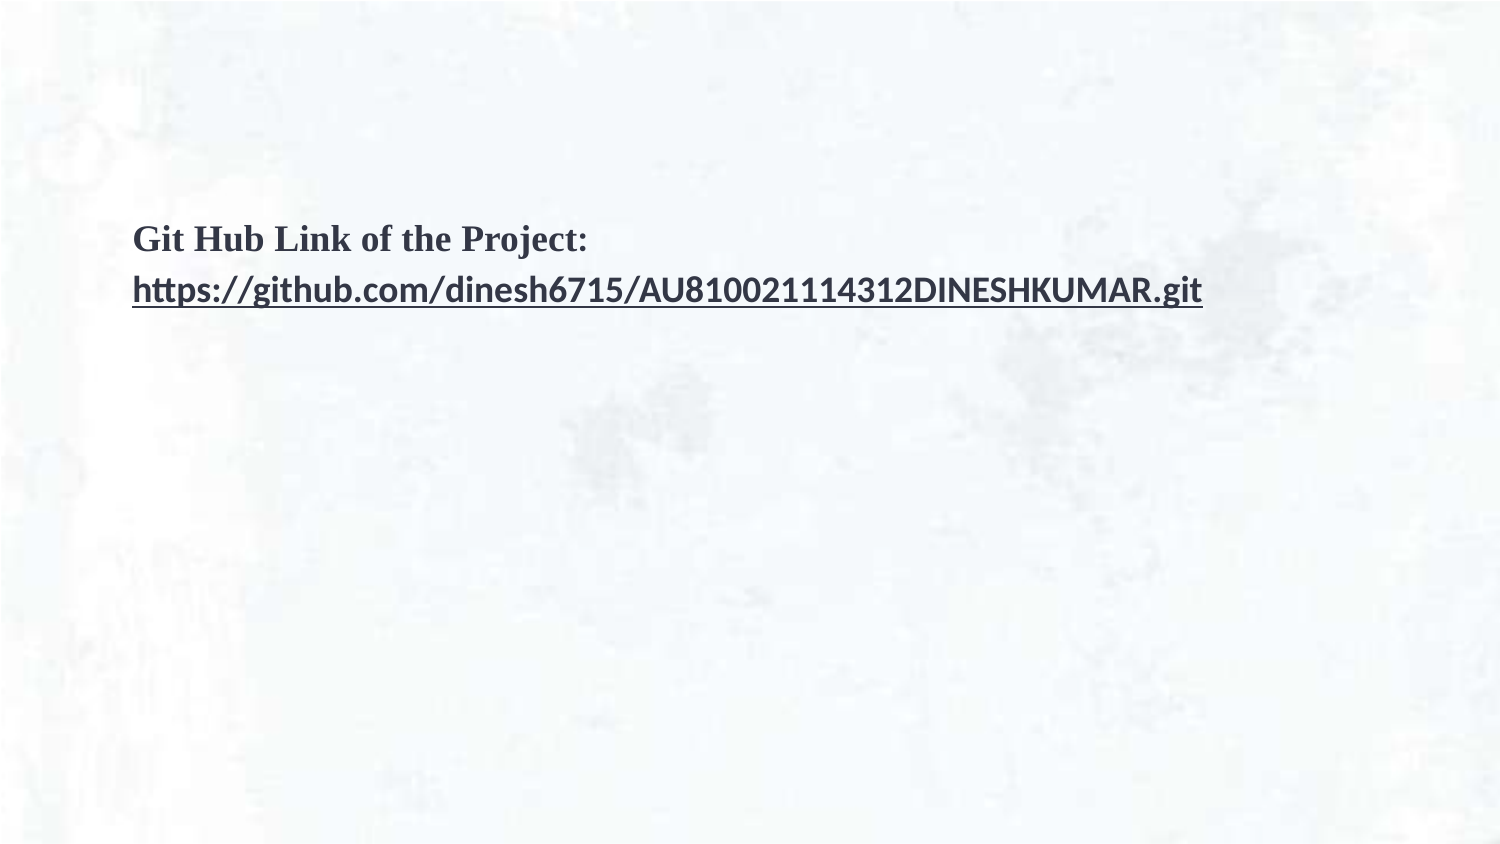

# Git Hub Link of the Project: https://github.com/dinesh6715/AU810021114312DINESHKUMAR.git